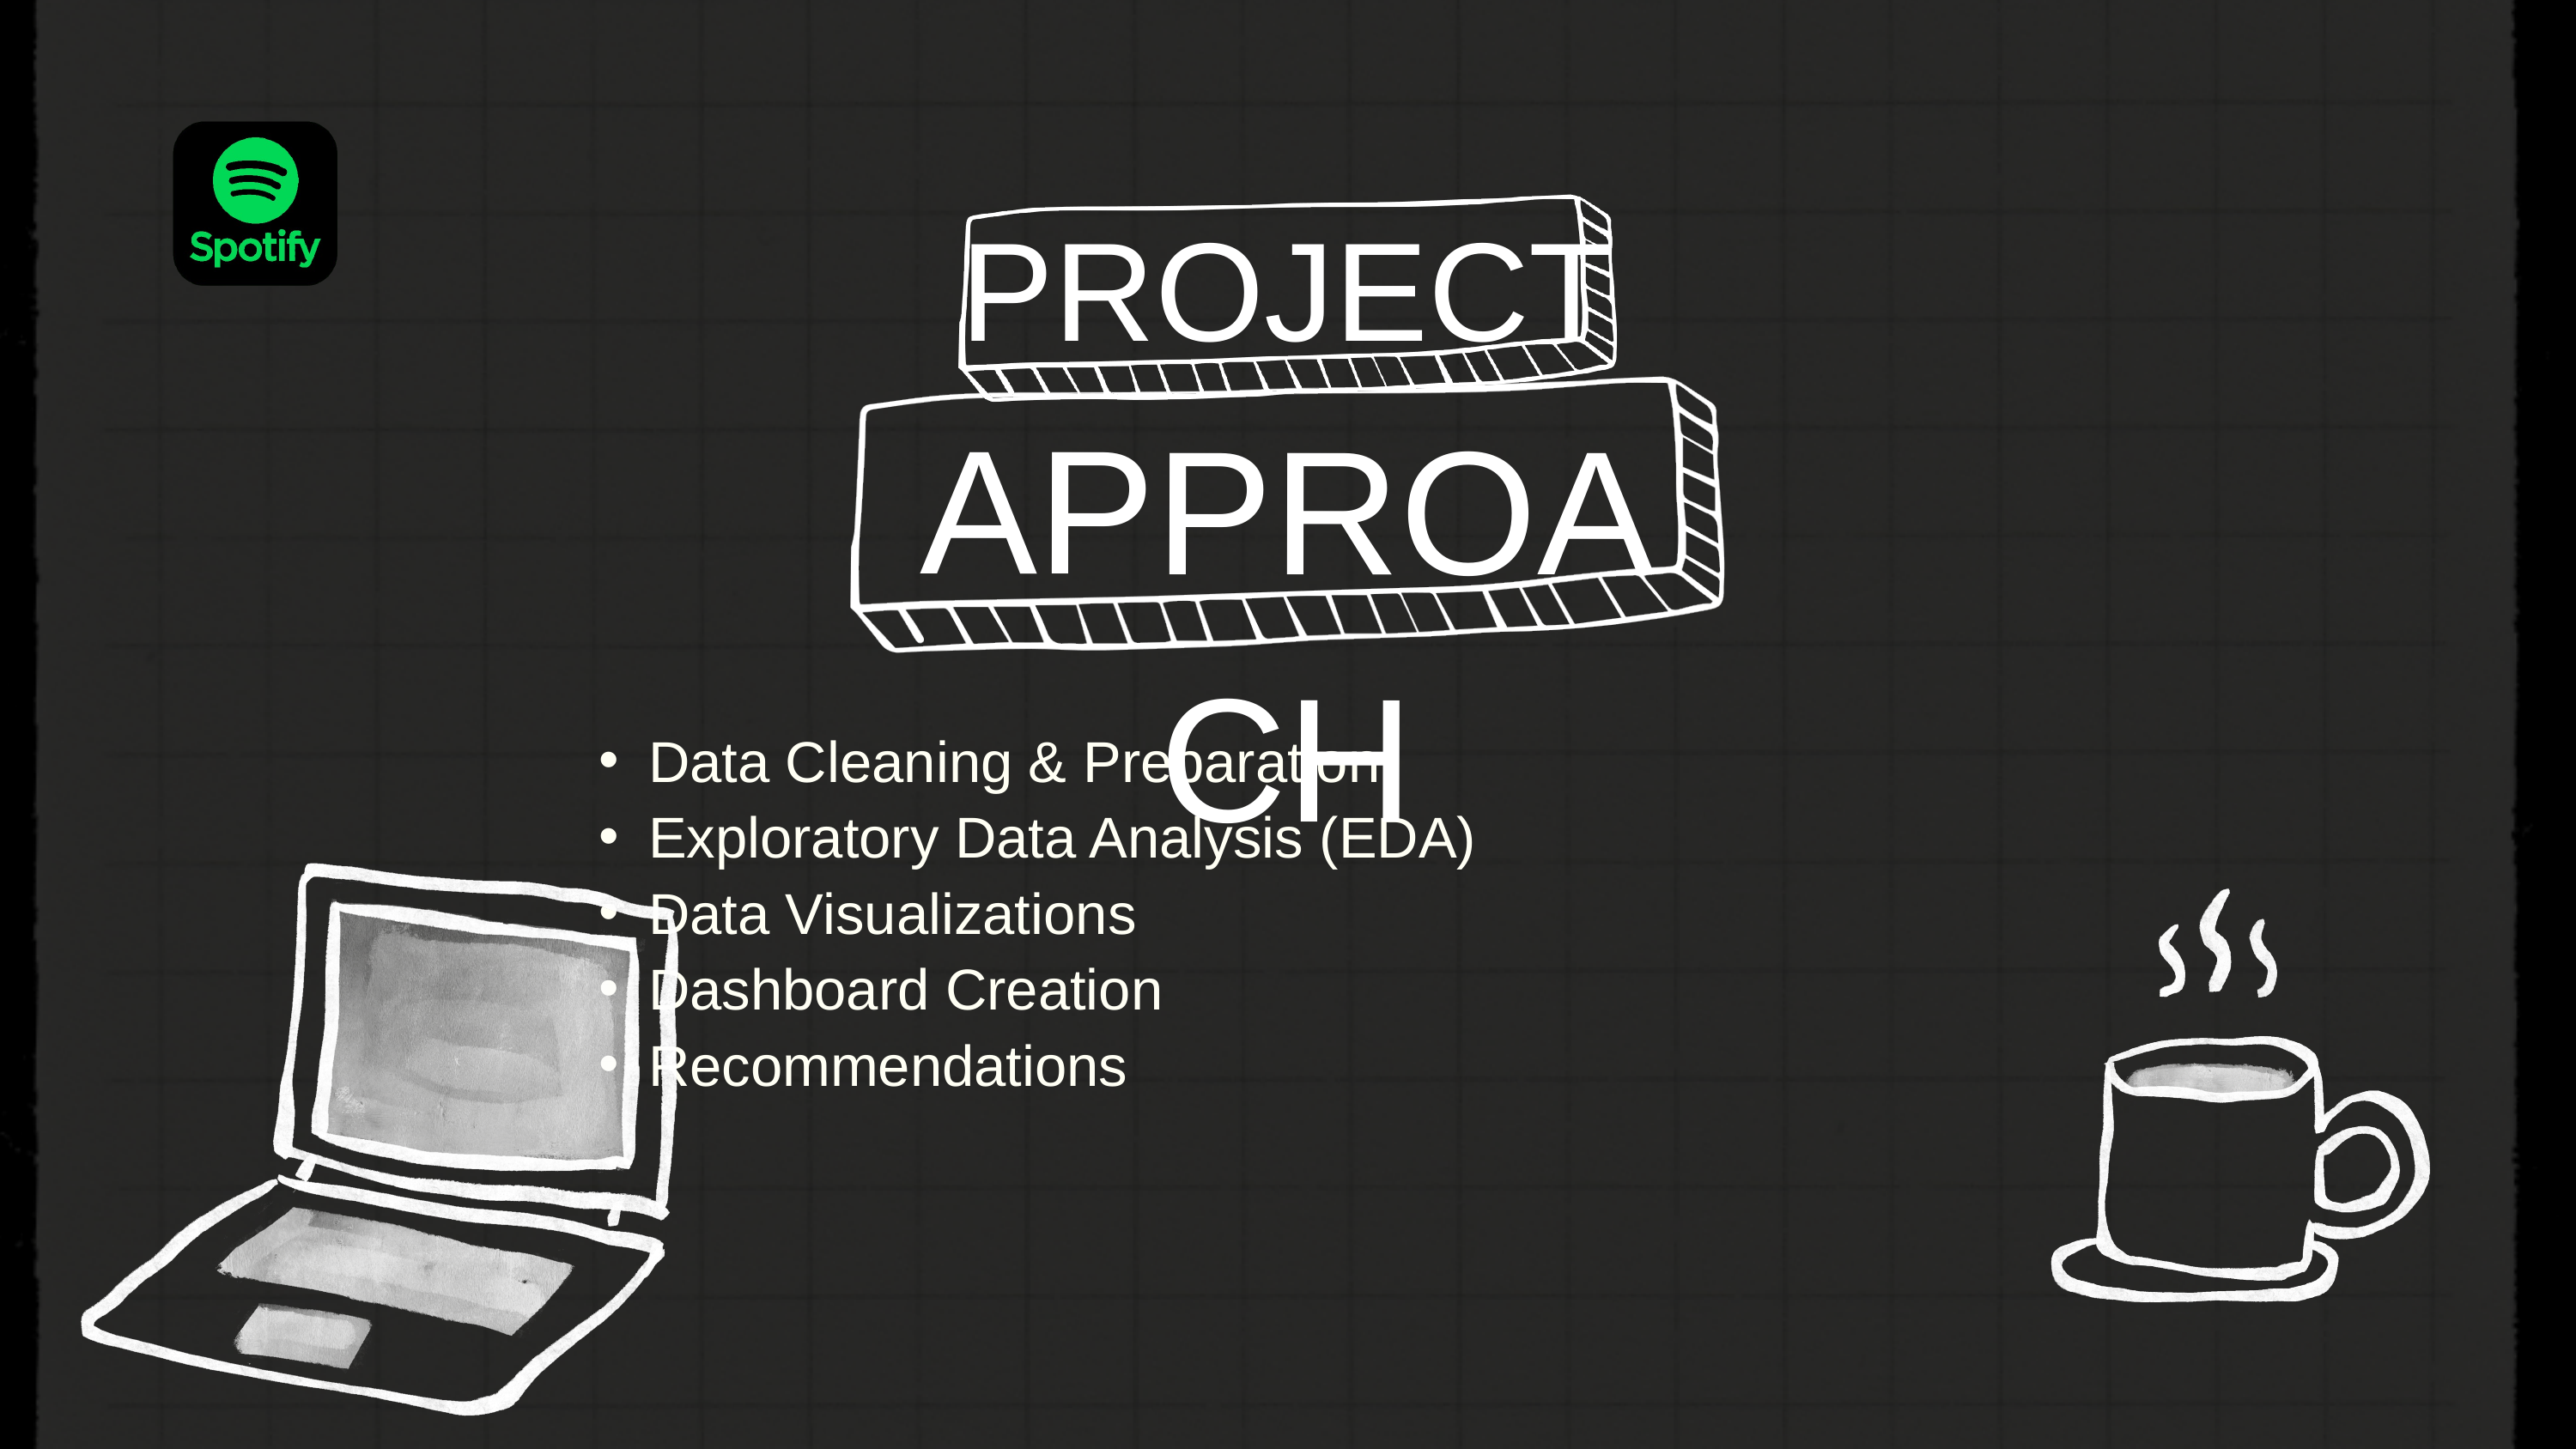

PROJECT

APPROACH

Data Cleaning & Preparation
Exploratory Data Analysis (EDA)
Data Visualizations
Dashboard Creation
Recommendations